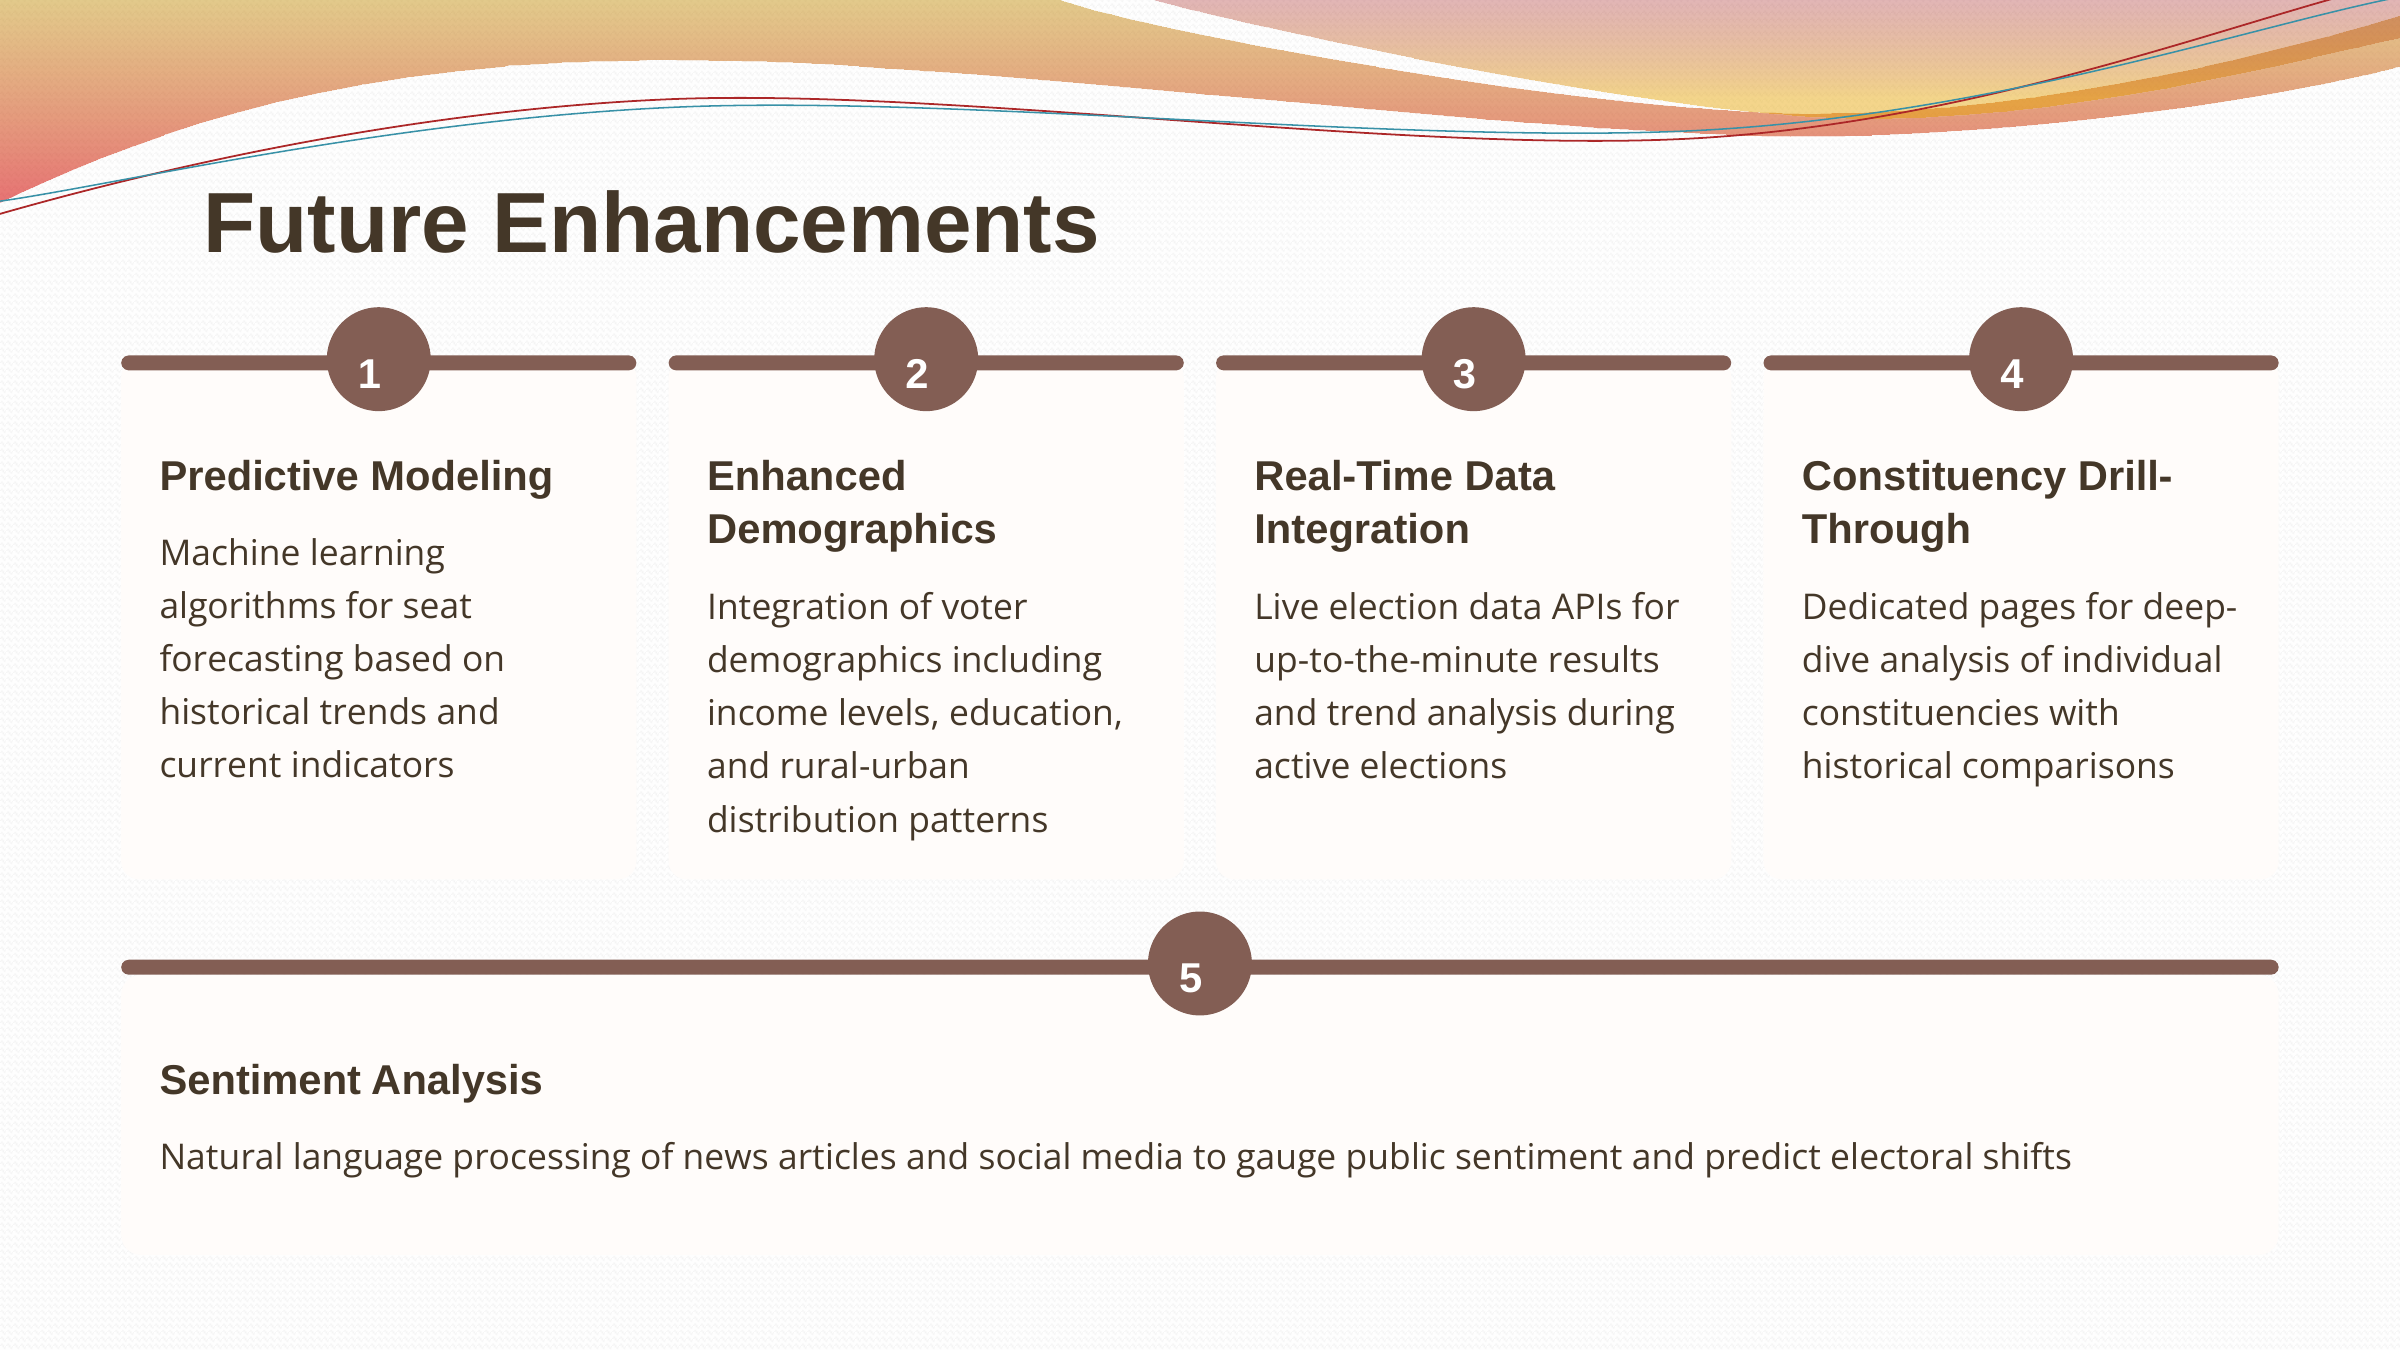

Future Enhancements

1
2
3
4

Predictive Modeling
Enhanced Demographics
Real-Time Data Integration
Constituency Drill-Through
Machine learning algorithms for seat forecasting based on historical trends and current indicators
Live election data APIs for up-to-the-minute results and trend analysis during active elections
Dedicated pages for deep-dive analysis of individual constituencies with historical comparisons
Integration of voter demographics including income levels, education, and rural-urban distribution patterns

5

Sentiment Analysis
Natural language processing of news articles and social media to gauge public sentiment and predict electoral shifts